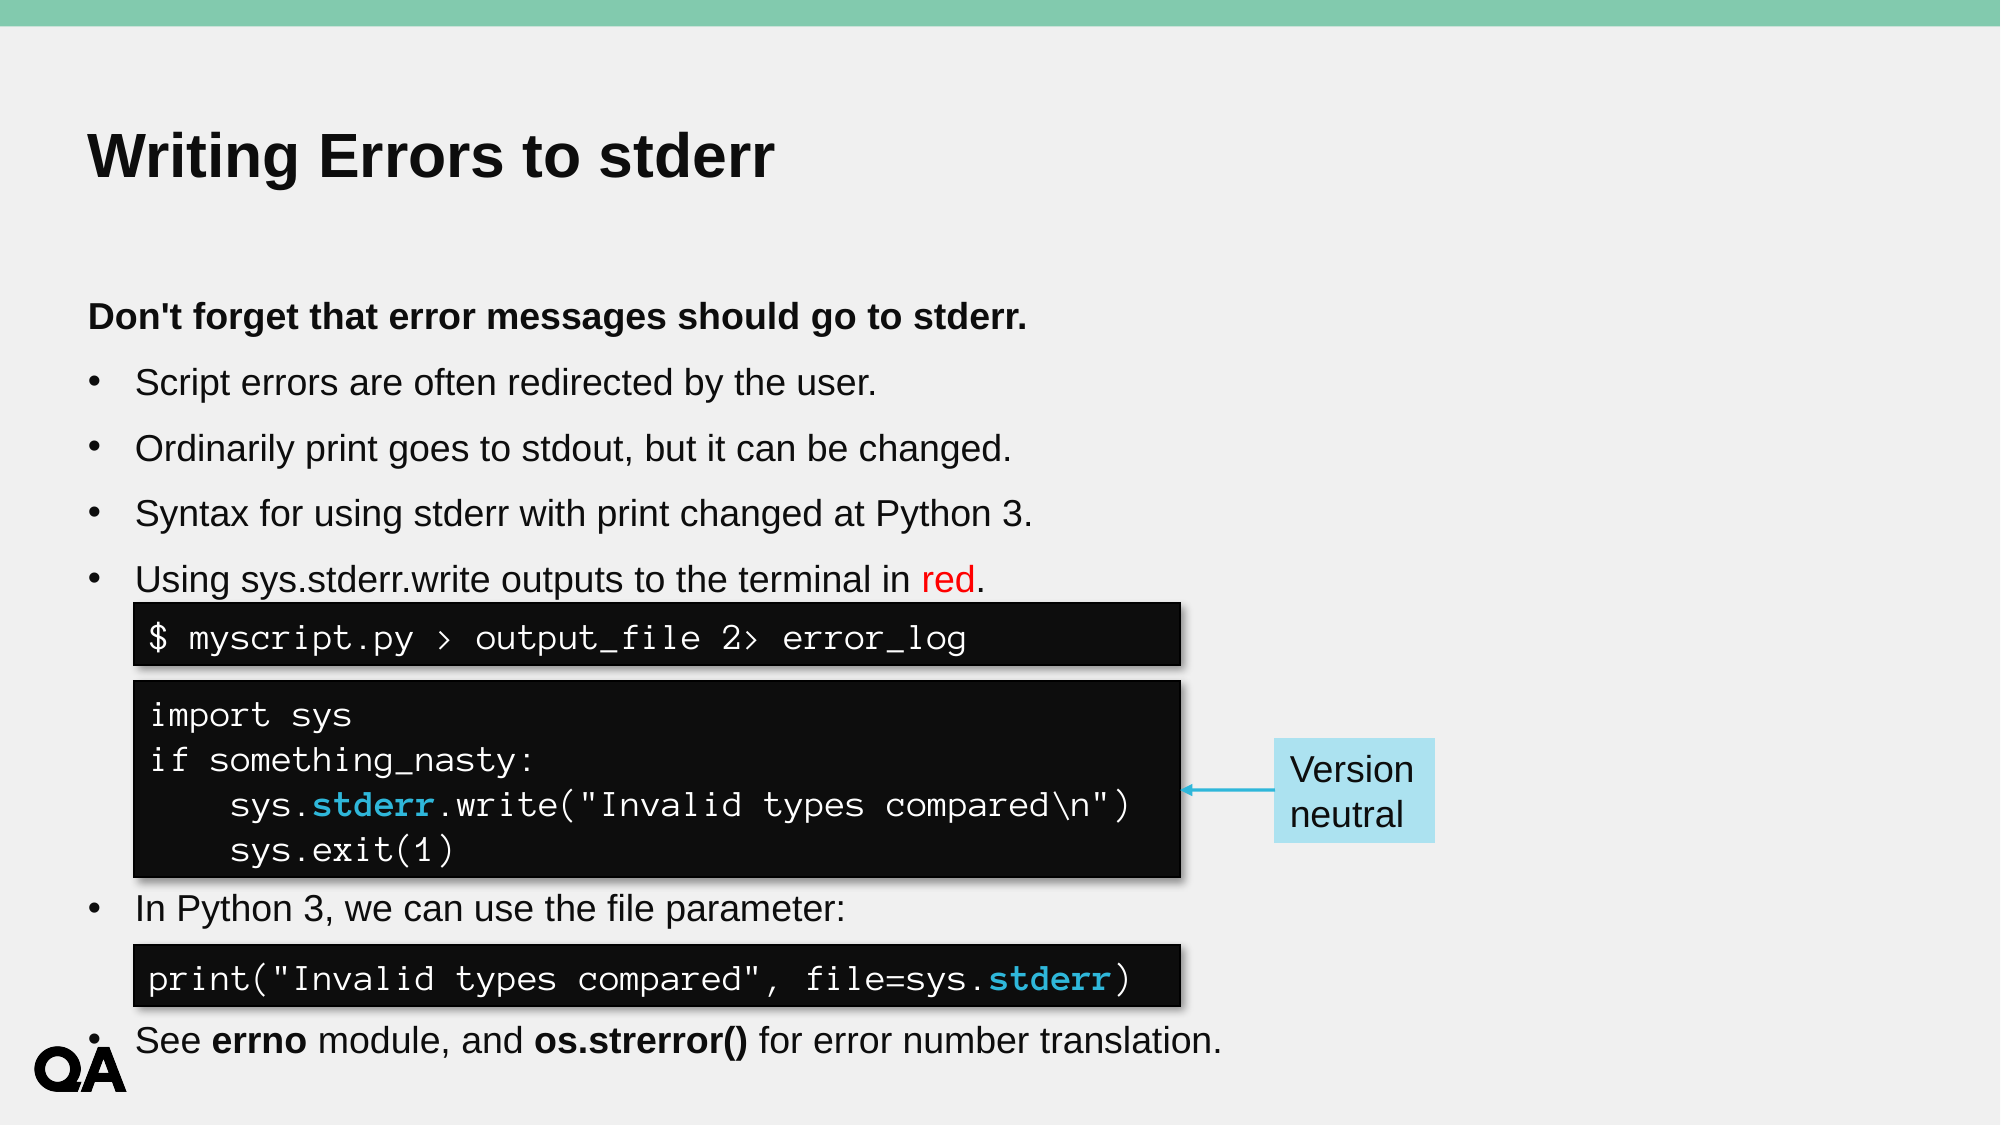

# Writing Errors to stderr
Don't forget that error messages should go to stderr.
Script errors are often redirected by the user.
Ordinarily print goes to stdout, but it can be changed.
Syntax for using stderr with print changed at Python 3.
Using sys.stderr.write outputs to the terminal in red.

In Python 3, we can use the file parameter:

See errno module, and os.strerror() for error number translation.

$ myscript.py > output_file 2> error_log
import sys
if something_nasty:
    sys.stderr.write("Invalid types compared\n")
    sys.exit(1)
Version
neutral

print("Invalid types compared", file=sys.stderr)